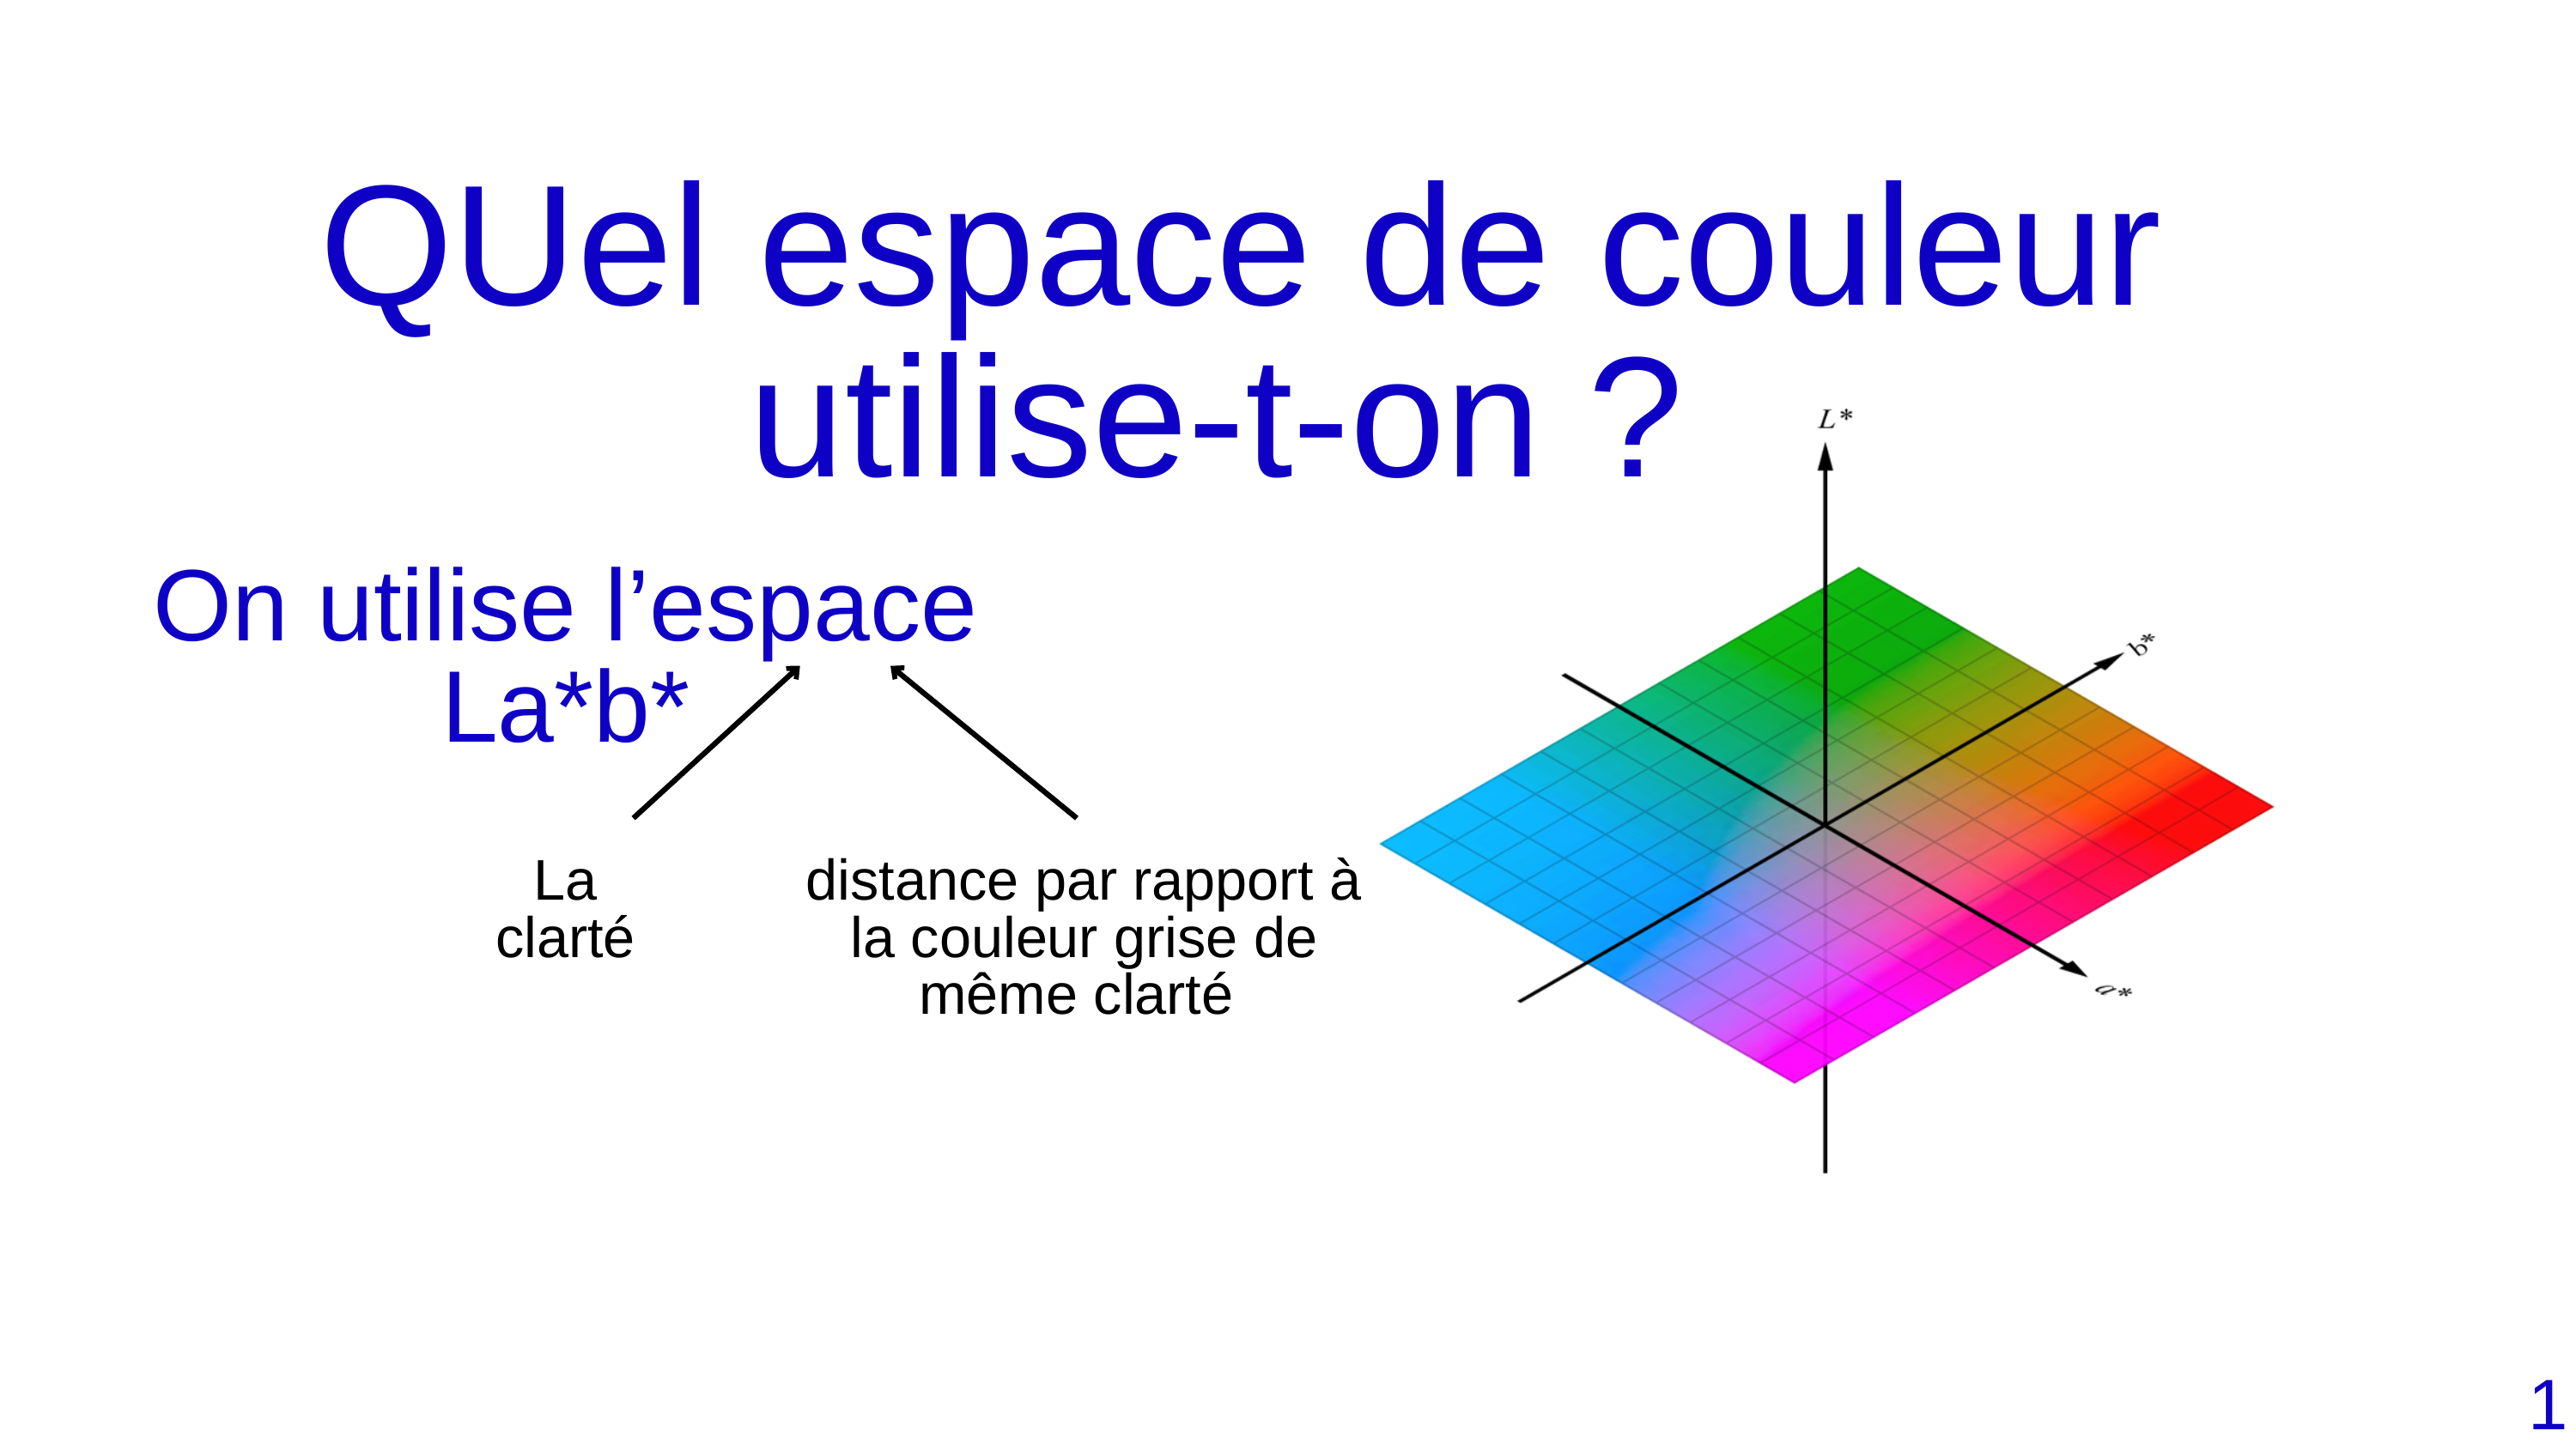

QUel espace de couleur utilise-t-on ?

On utilise l’espace La*b*

La clarté
distance par rapport à la couleur grise de même clarté
10